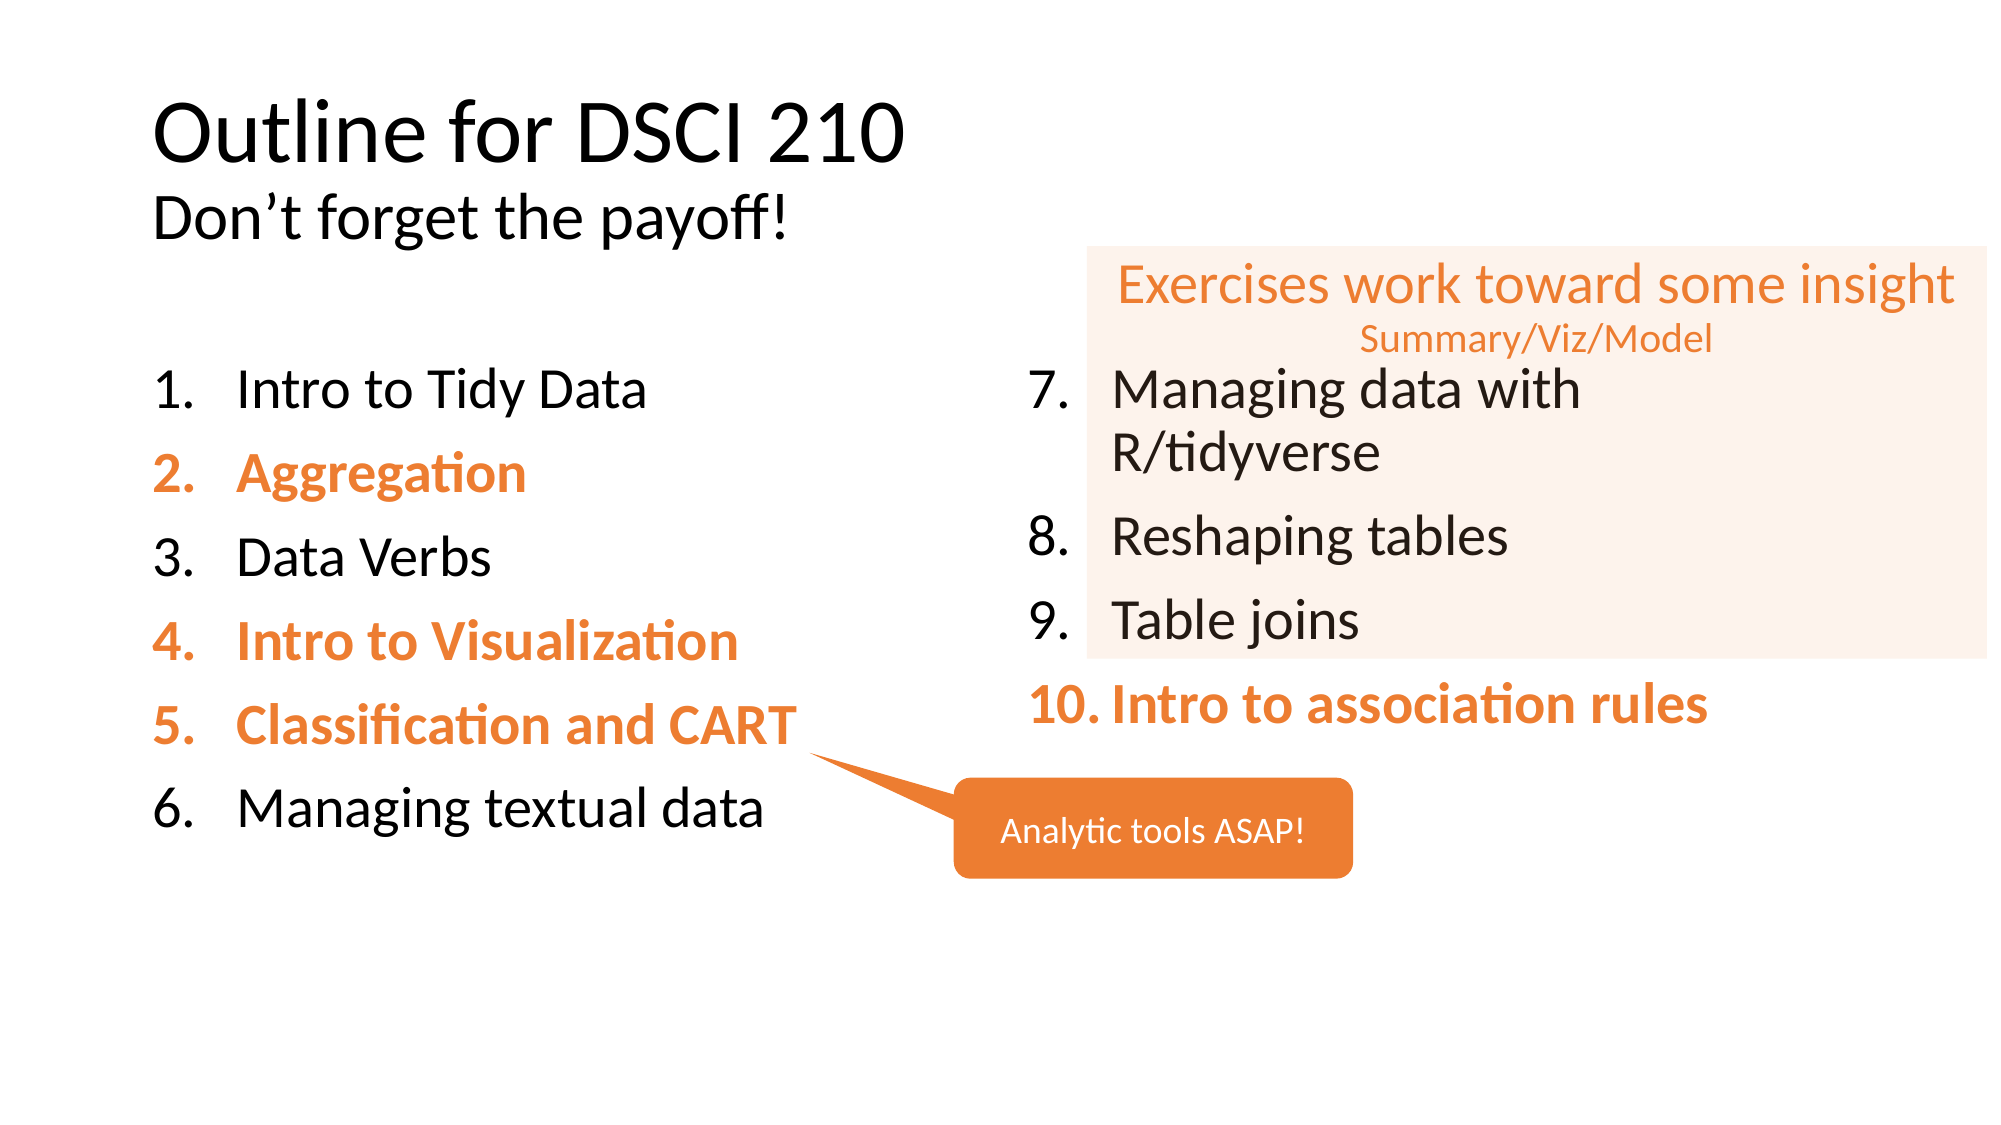

# Outline for DSCI 210 Don’t forget the payoff!
Exercises work toward some insight
Summary/Viz/Model
Intro to Tidy Data
Aggregation
Data Verbs
Intro to Visualization
Classification and CART
Managing textual data
Managing data with R/tidyverse
Reshaping tables
Table joins
Intro to association rules
Analytic tools ASAP!